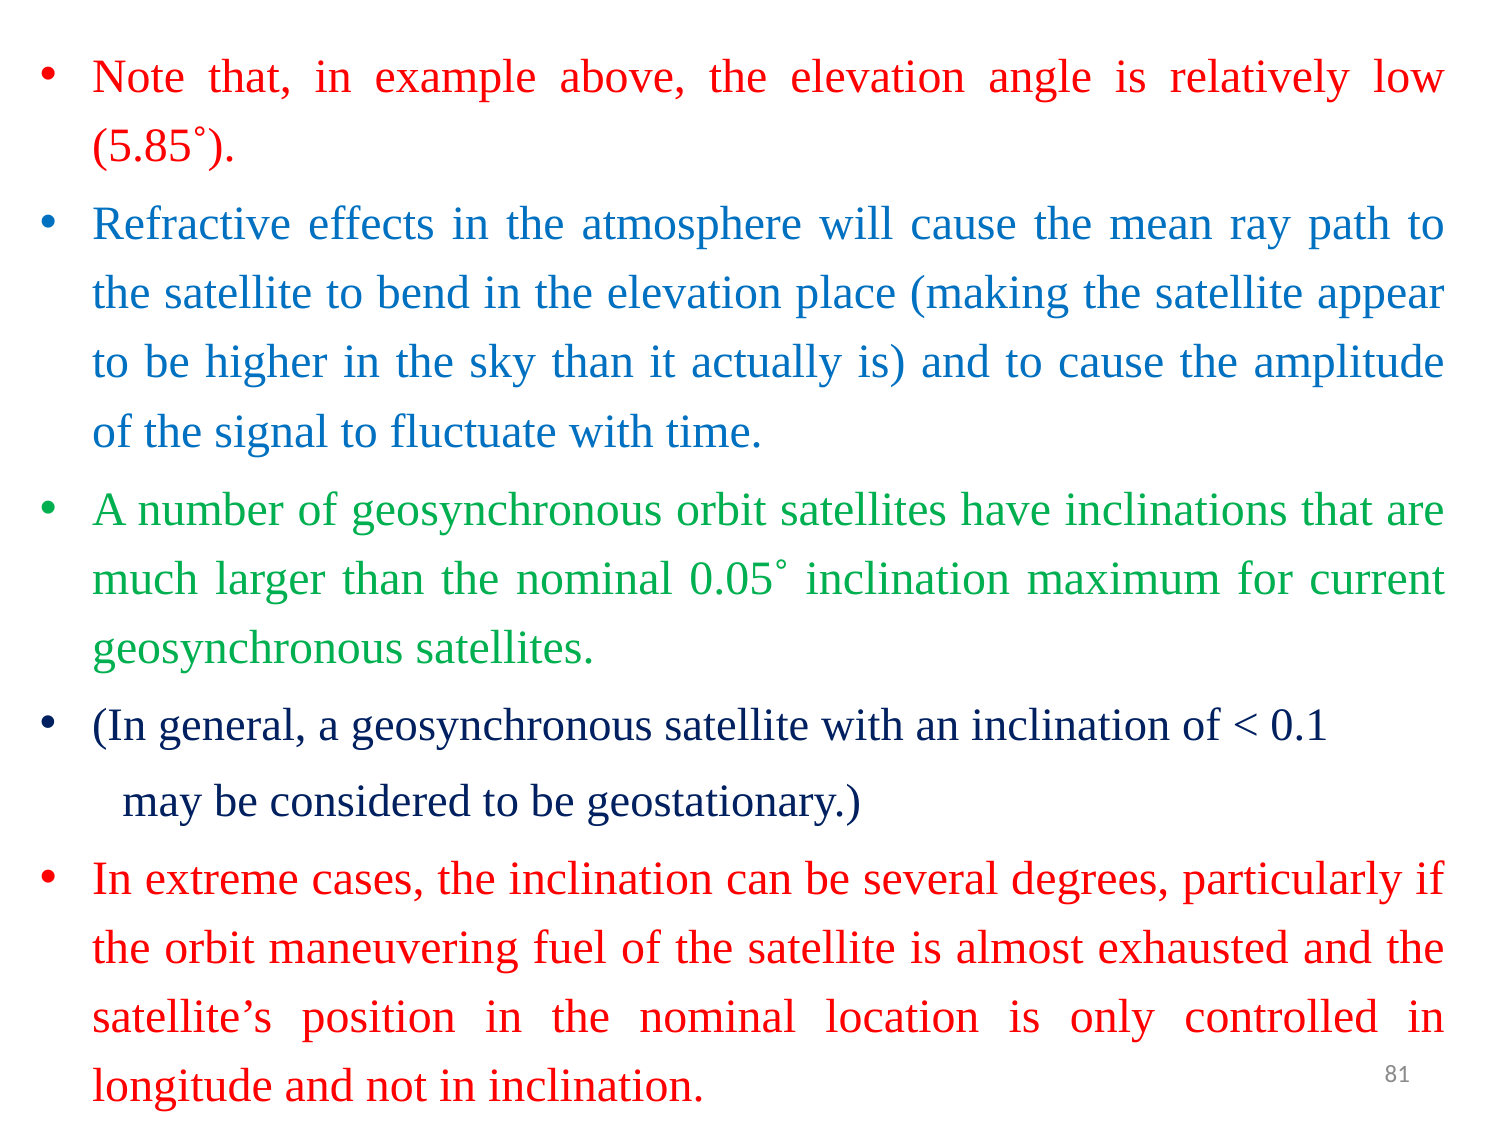

Note that, in example above, the elevation angle is relatively low (5.85˚).
Refractive effects in the atmosphere will cause the mean ray path to the satellite to bend in the elevation place (making the satellite appear to be higher in the sky than it actually is) and to cause the amplitude of the signal to fluctuate with time.
A number of geosynchronous orbit satellites have inclinations that are much larger than the nominal 0.05˚ inclination maximum for current geosynchronous satellites.
(In general, a geosynchronous satellite with an inclination of < 0.1
       may be considered to be geostationary.)
In extreme cases, the inclination can be several degrees, particularly if the orbit maneuvering fuel of the satellite is almost exhausted and the satellite’s position in the nominal location is only controlled in longitude and not in inclination.

81